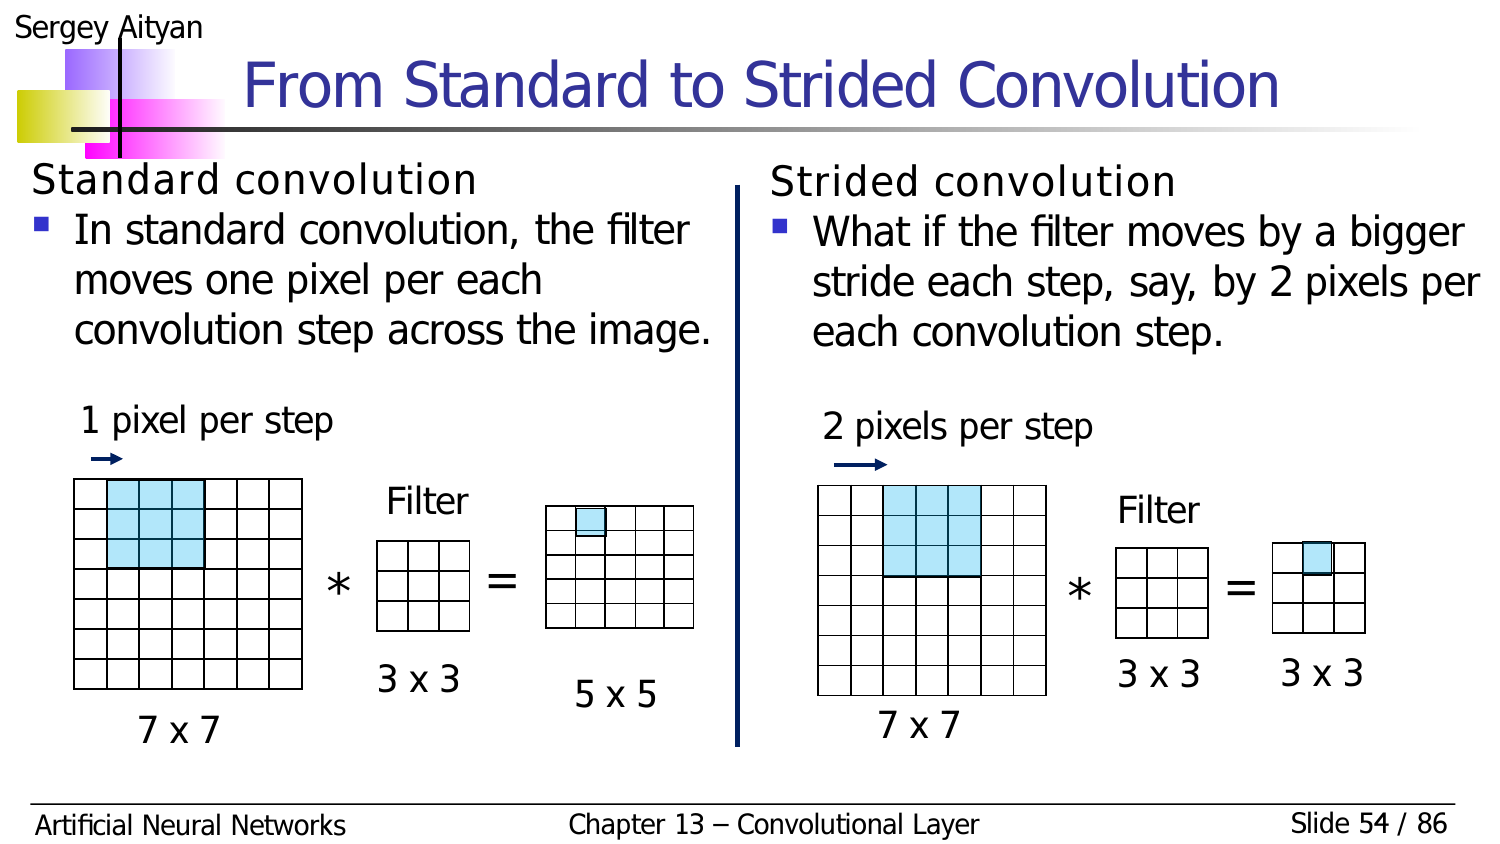

# From Standard to Strided Convolution
Standard convolution
In standard convolution, the filter moves one pixel per each convolution step across the image.
Strided convolution
What if the filter moves by a bigger stride each step, say, by 2 pixels per each convolution step.
1 pixel per step
2 pixels per step
Filter
|  |  |  |  |  |  |  |
| --- | --- | --- | --- | --- | --- | --- |
|  |  |  |  |  |  |  |
|  |  |  |  |  |  |  |
|  |  |  |  |  |  |  |
|  |  |  |  |  |  |  |
|  |  |  |  |  |  |  |
|  |  |  |  |  |  |  |
Filter

|  |  |  |  |  |  |  |
| --- | --- | --- | --- | --- | --- | --- |
|  |  |  |  |  |  |  |
|  |  |  |  |  |  |  |
|  |  |  |  |  |  |  |
|  |  |  |  |  |  |  |
|  |  |  |  |  |  |  |
|  |  |  |  |  |  |  |

|  |  |  |  |  |
| --- | --- | --- | --- | --- |
|  |  |  |  |  |
|  |  |  |  |  |
|  |  |  |  |  |
|  |  |  |  |  |
=
|  |  |  |
| --- | --- | --- |
|  |  |  |
|  |  |  |
|  |  |  |
| --- | --- | --- |
|  |  |  |
|  |  |  |
=
|  |  |  |
| --- | --- | --- |
|  |  |  |
|  |  |  |
*
*
3 x 3
3 x 3
3 x 3
5 x 5
7 x 7
7 x 7